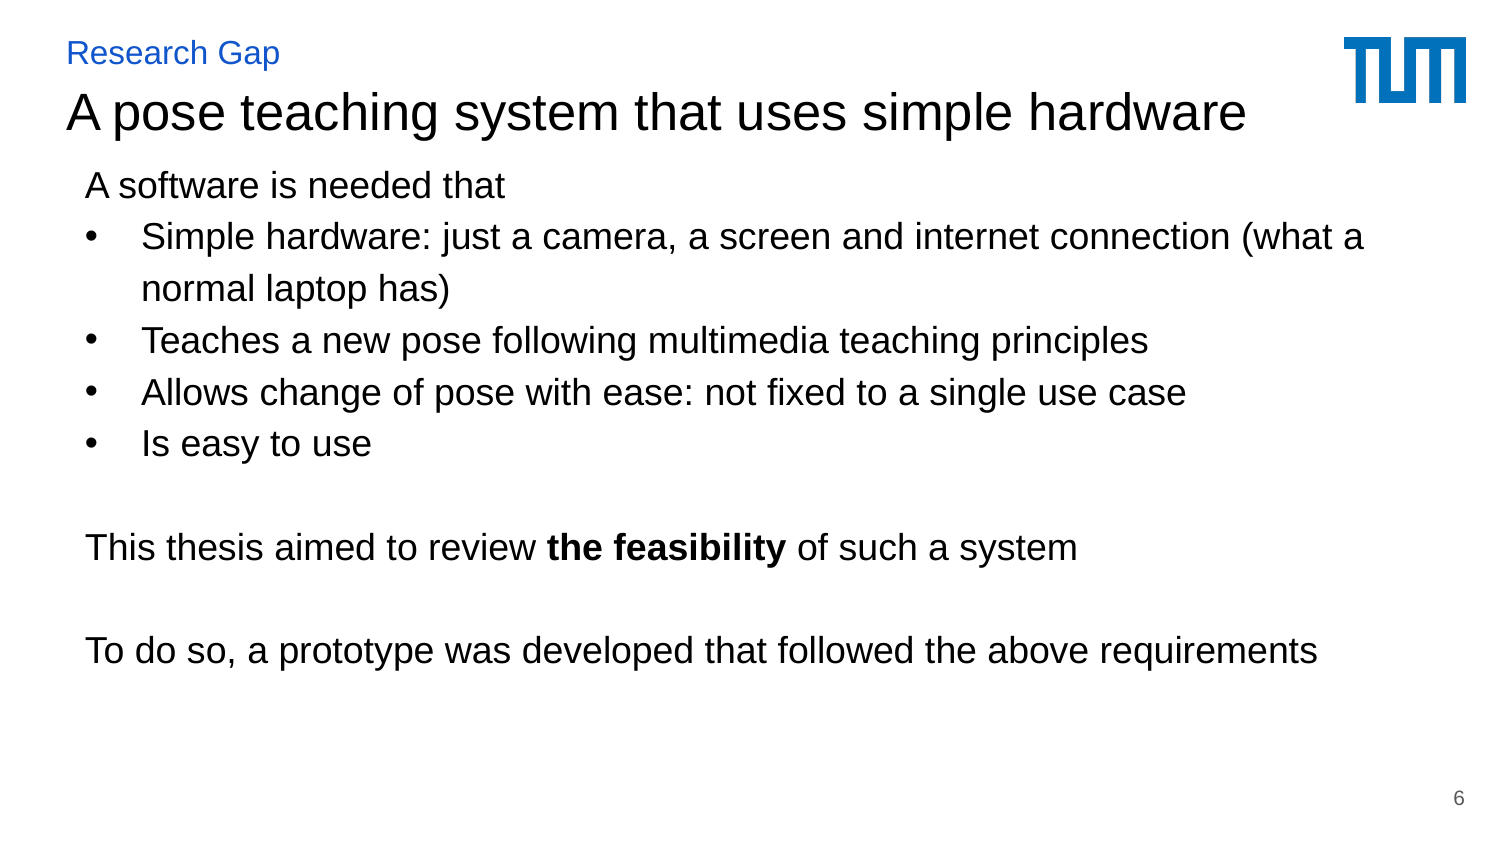

# Research Gap
A pose teaching system that uses simple hardware
A software is needed that
Simple hardware: just a camera, a screen and internet connection (what a normal laptop has)
Teaches a new pose following multimedia teaching principles
Allows change of pose with ease: not fixed to a single use case
Is easy to use

This thesis aimed to review the feasibility of such a system

To do so, a prototype was developed that followed the above requirements
6